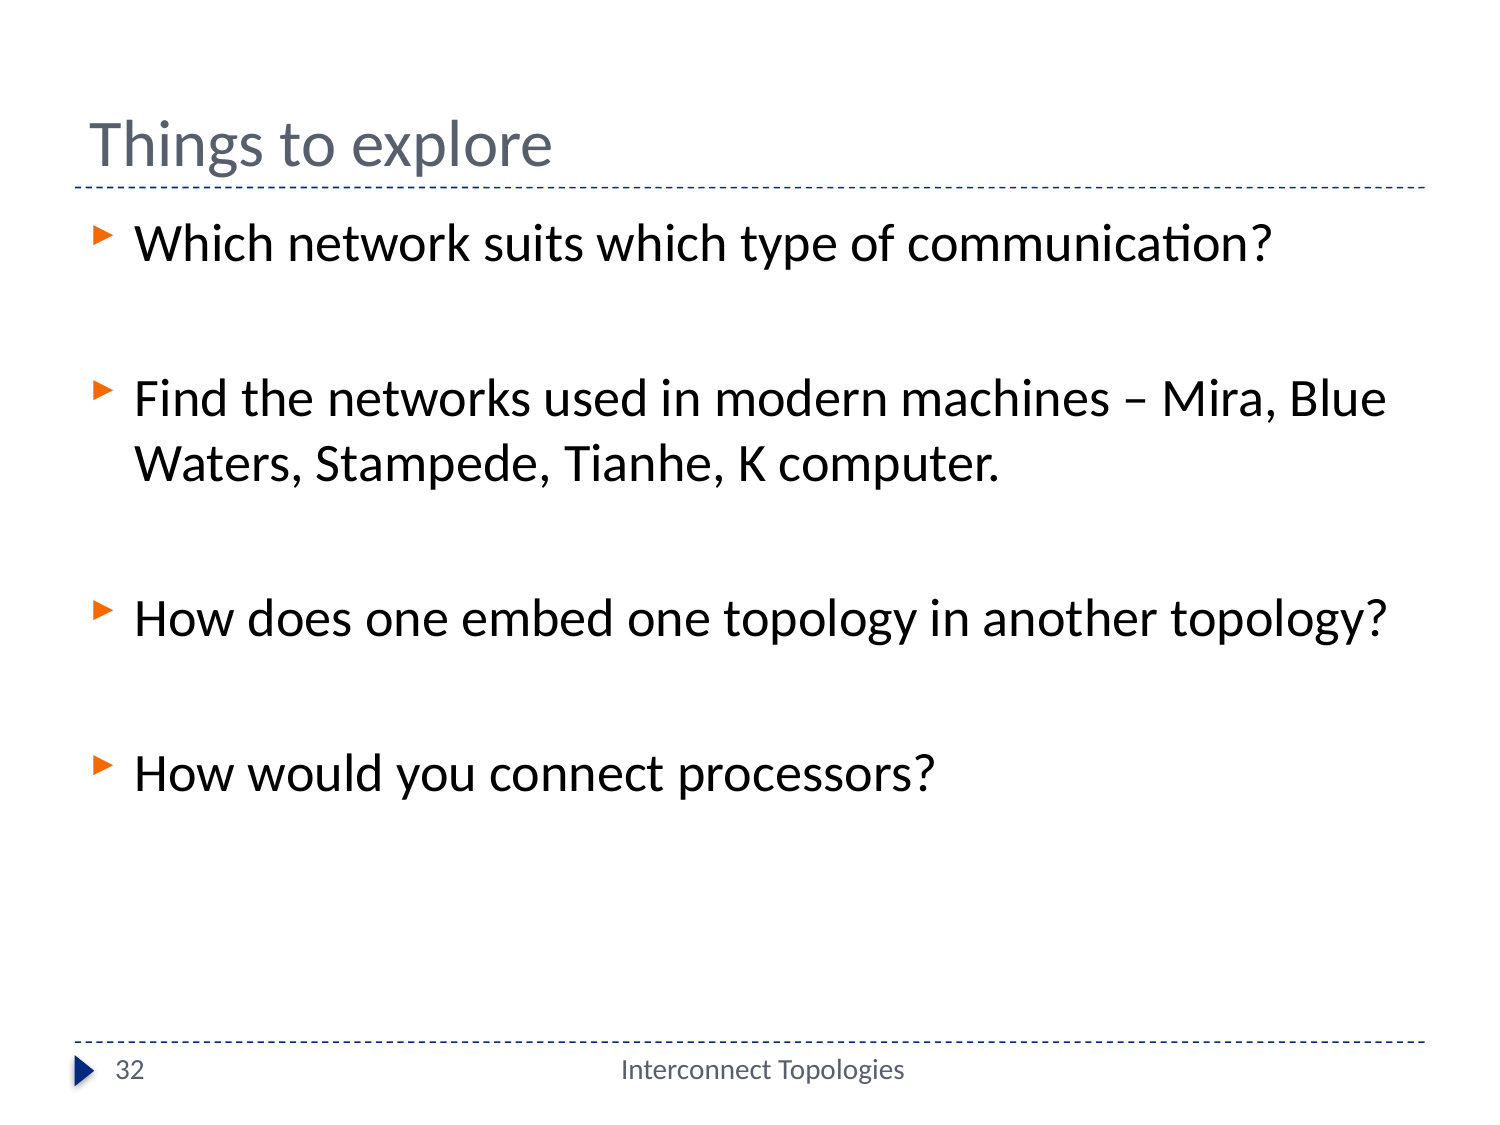

# Things to explore
Which network suits which type of communication?

Find the networks used in modern machines – Mira, Blue Waters, Stampede, Tianhe, K computer.

How does one embed one topology in another topology?

How would you connect processors?

32
Interconnect Topologies